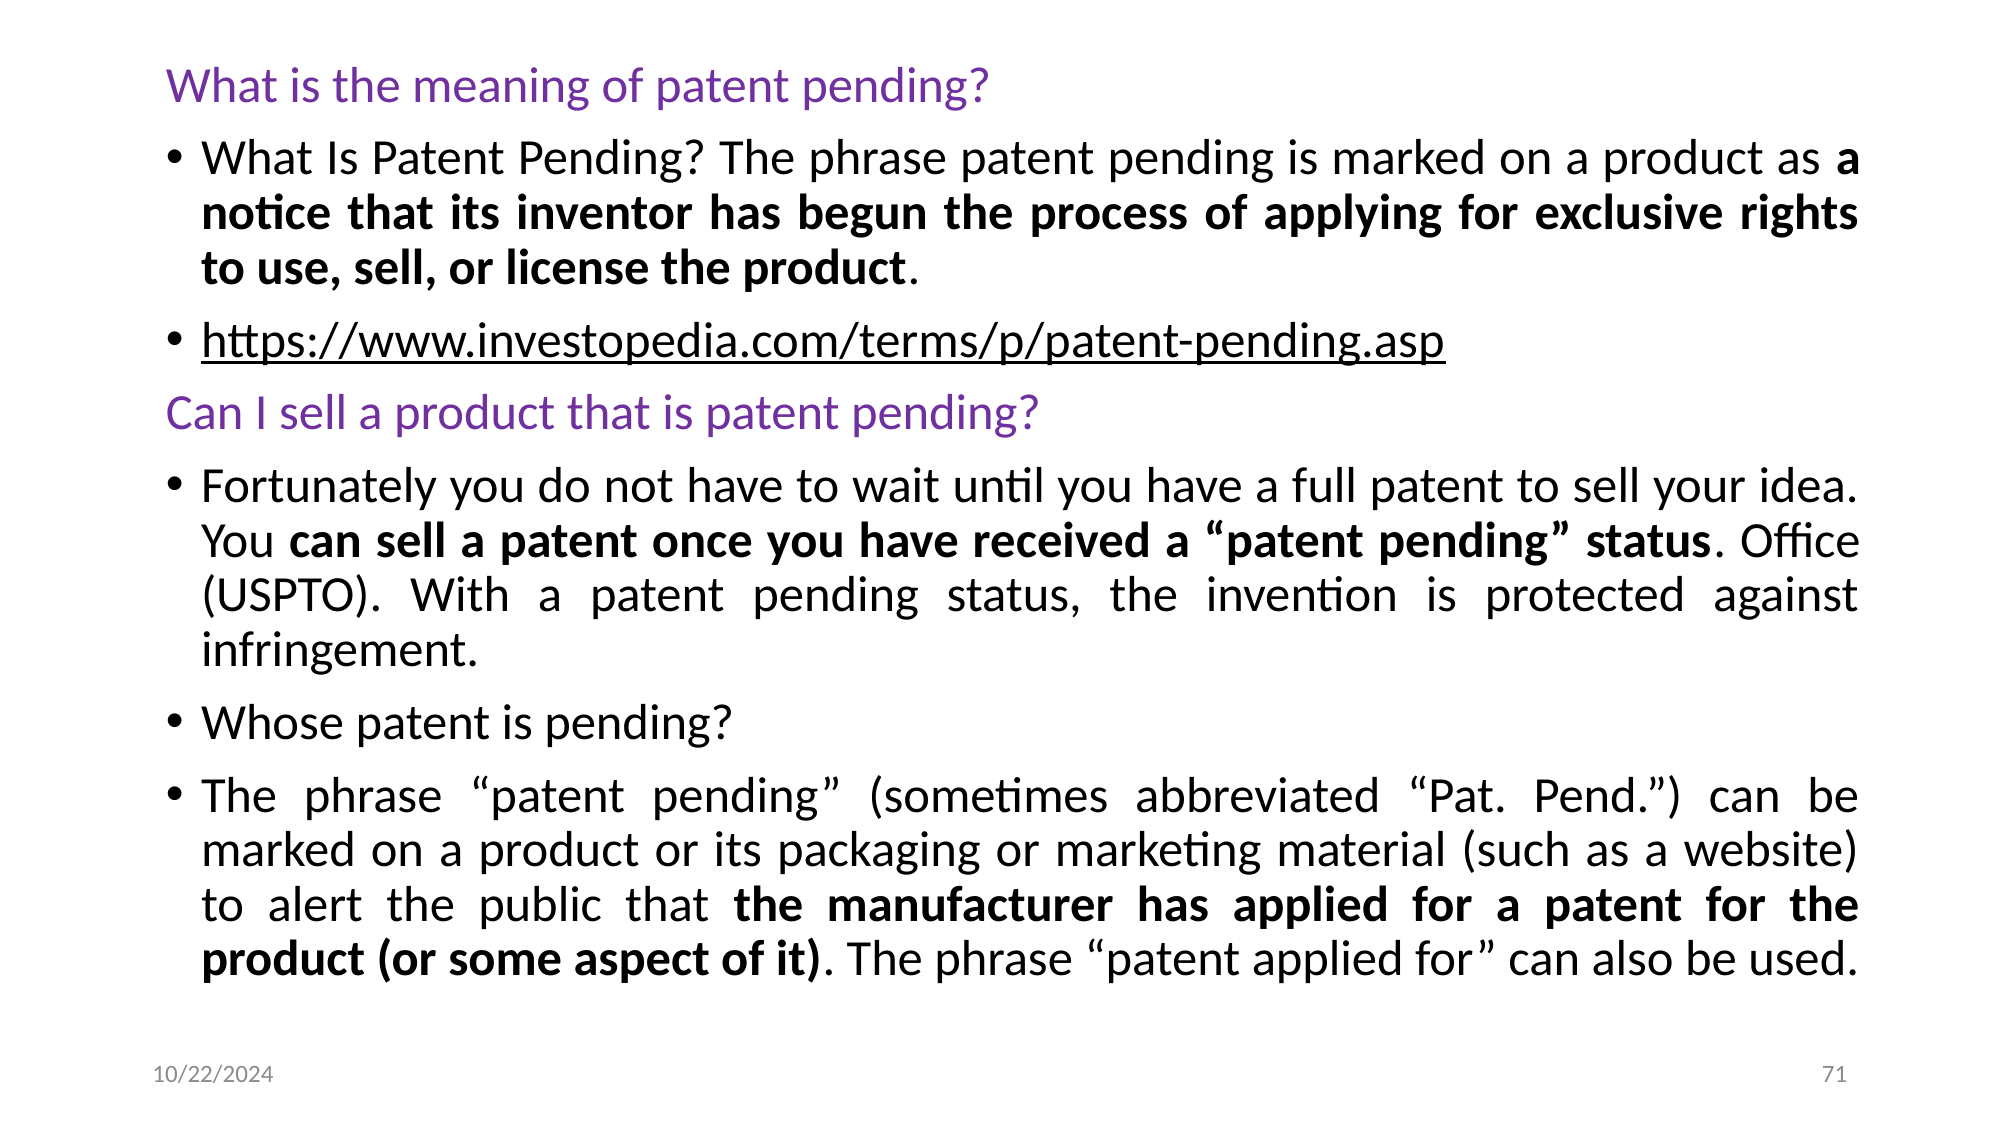

What is the meaning of patent pending?
What Is Patent Pending? The phrase patent pending is marked on a product as a notice that its inventor has begun the process of applying for exclusive rights to use, sell, or license the product.
https://www.investopedia.com/terms/p/patent-pending.asp
Can I sell a product that is patent pending?
Fortunately you do not have to wait until you have a full patent to sell your idea. You can sell a patent once you have received a “patent pending” status. Office (USPTO). With a patent pending status, the invention is protected against infringement.
Whose patent is pending?
The phrase “patent pending” (sometimes abbreviated “Pat. Pend.”) can be marked on a product or its packaging or marketing material (such as a website) to alert the public that the manufacturer has applied for a patent for the product (or some aspect of it). The phrase “patent applied for” can also be used.

10/22/2024
71